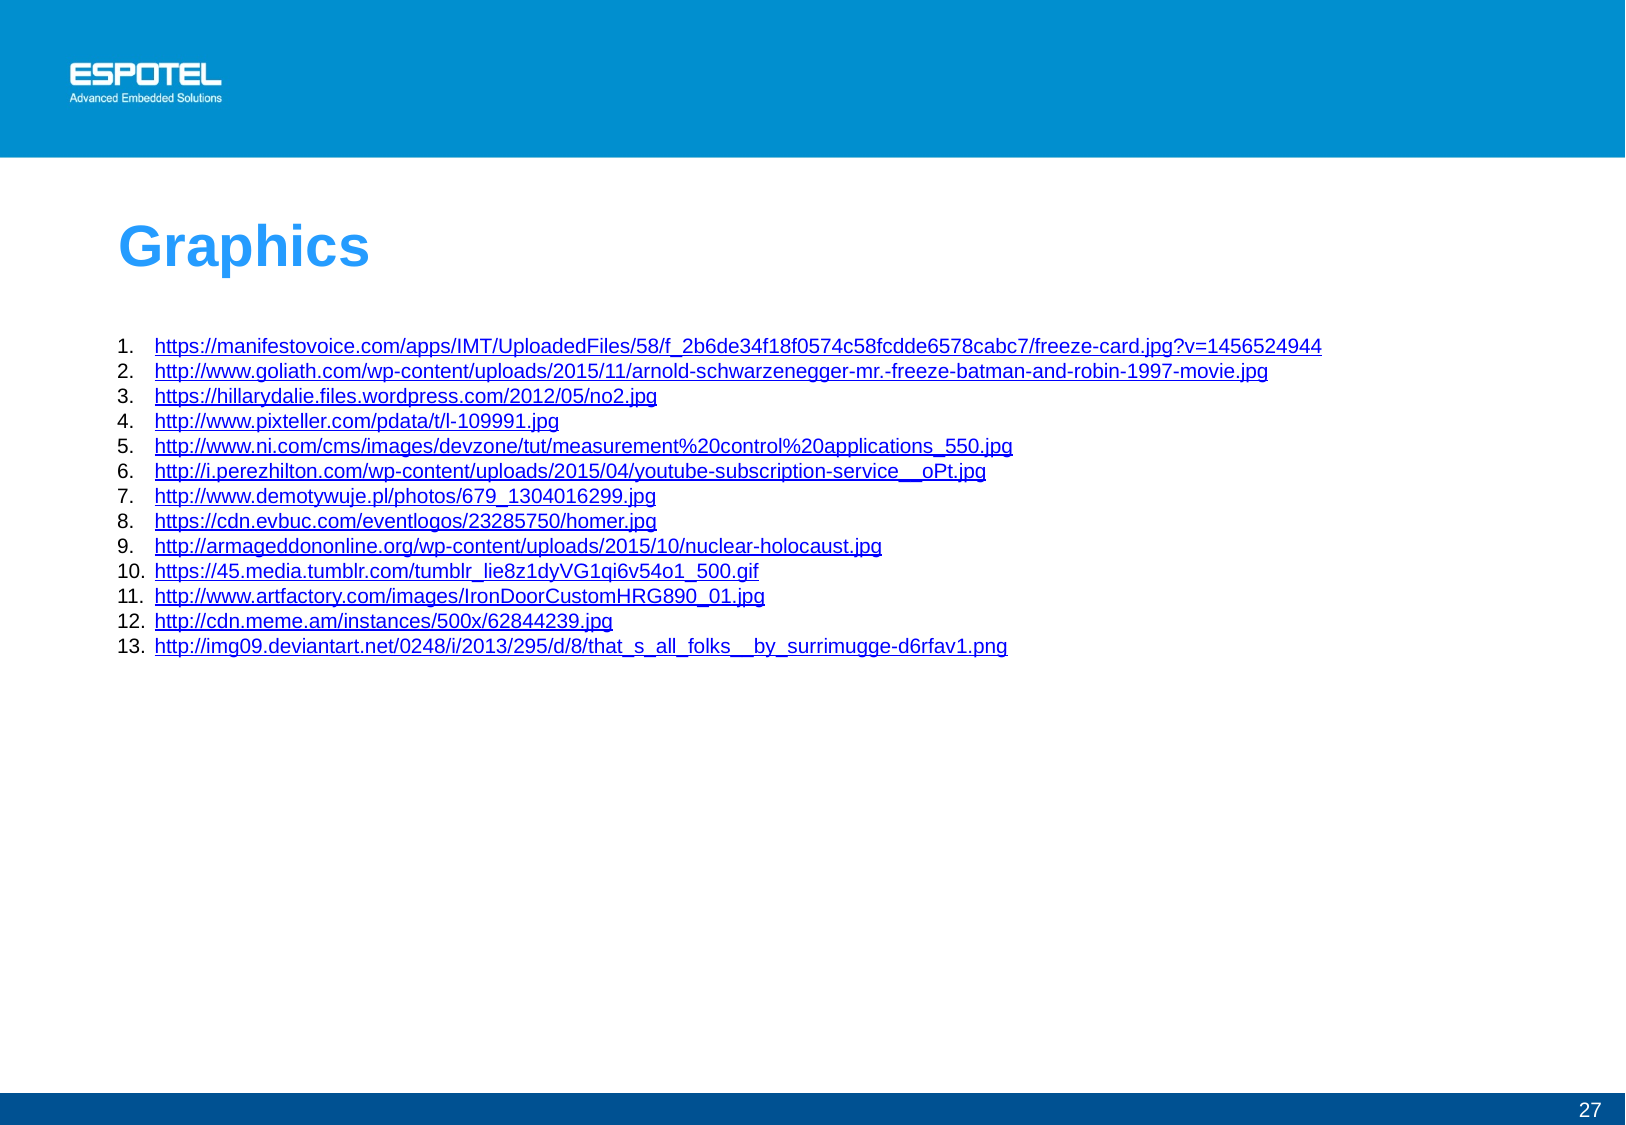

Graphics
https://manifestovoice.com/apps/IMT/UploadedFiles/58/f_2b6de34f18f0574c58fcdde6578cabc7/freeze-card.jpg?v=1456524944
http://www.goliath.com/wp-content/uploads/2015/11/arnold-schwarzenegger-mr.-freeze-batman-and-robin-1997-movie.jpg
https://hillarydalie.files.wordpress.com/2012/05/no2.jpg
http://www.pixteller.com/pdata/t/l-109991.jpg
http://www.ni.com/cms/images/devzone/tut/measurement%20control%20applications_550.jpg
http://i.perezhilton.com/wp-content/uploads/2015/04/youtube-subscription-service__oPt.jpg
http://www.demotywuje.pl/photos/679_1304016299.jpg
https://cdn.evbuc.com/eventlogos/23285750/homer.jpg
http://armageddononline.org/wp-content/uploads/2015/10/nuclear-holocaust.jpg
https://45.media.tumblr.com/tumblr_lie8z1dyVG1qi6v54o1_500.gif
http://www.artfactory.com/images/IronDoorCustomHRG890_01.jpg
http://cdn.meme.am/instances/500x/62844239.jpg
http://img09.deviantart.net/0248/i/2013/295/d/8/that_s_all_folks__by_surrimugge-d6rfav1.png

27